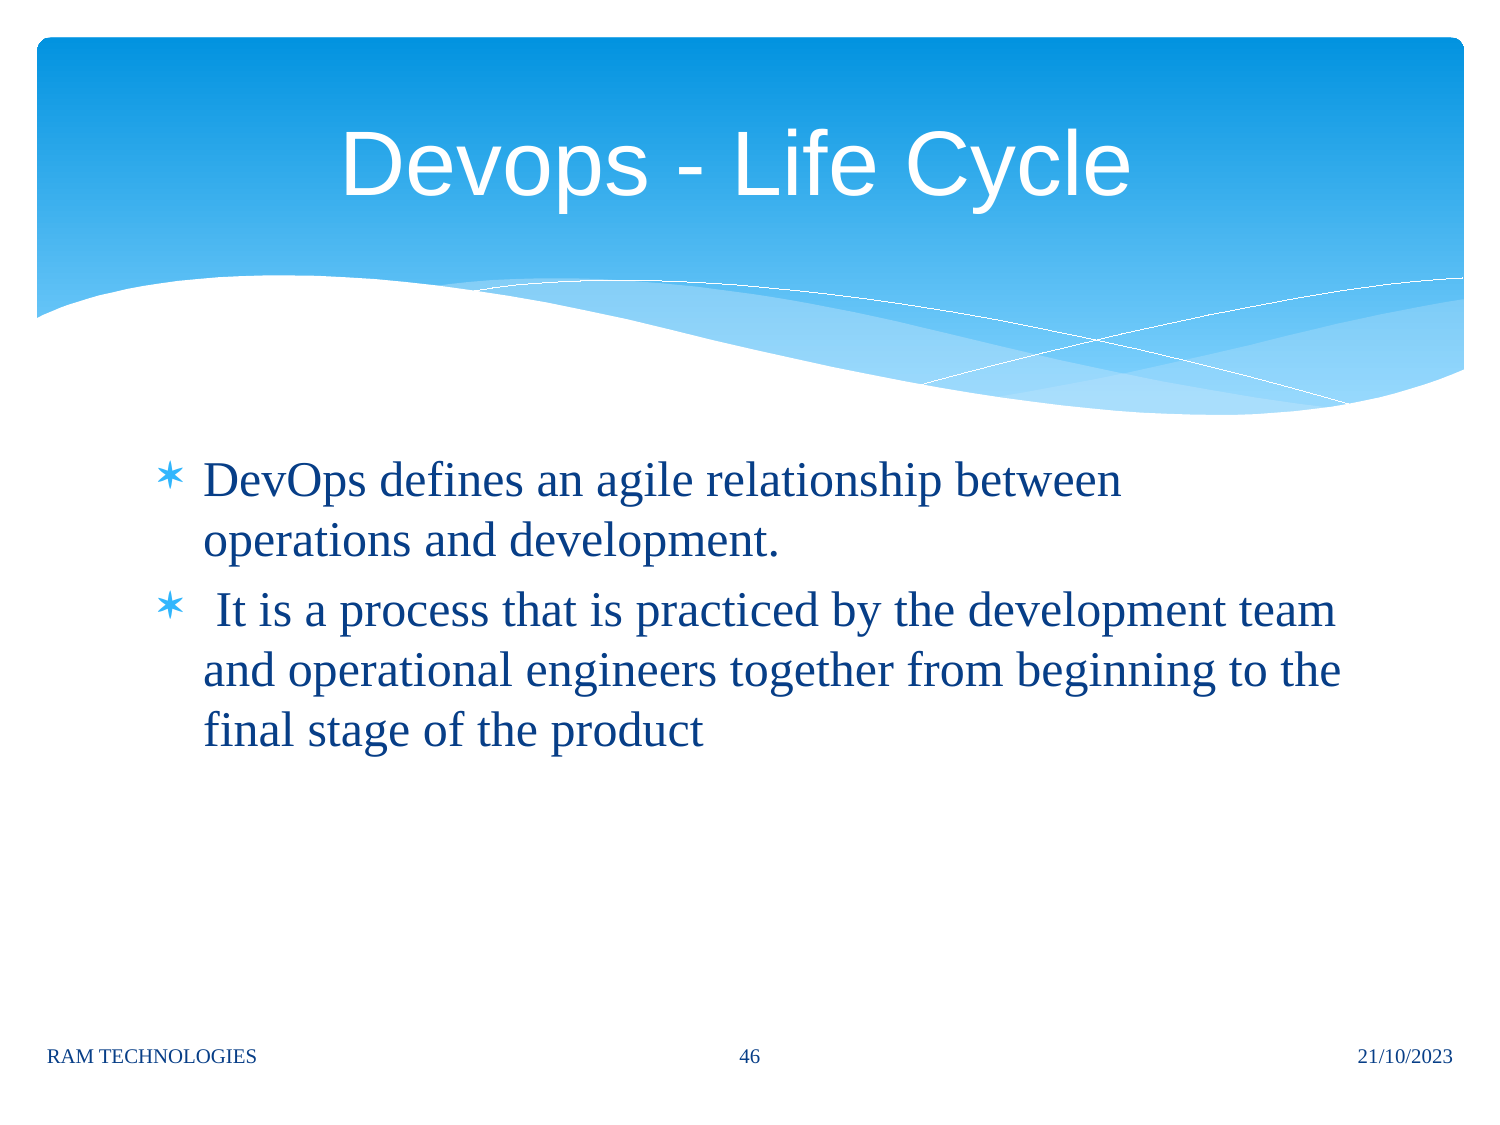

# Devops - Life Cycle
DevOps defines an agile relationship between operations and development.
 It is a process that is practiced by the development team and operational engineers together from beginning to the final stage of the product
46
RAM TECHNOLOGIES
21/10/2023